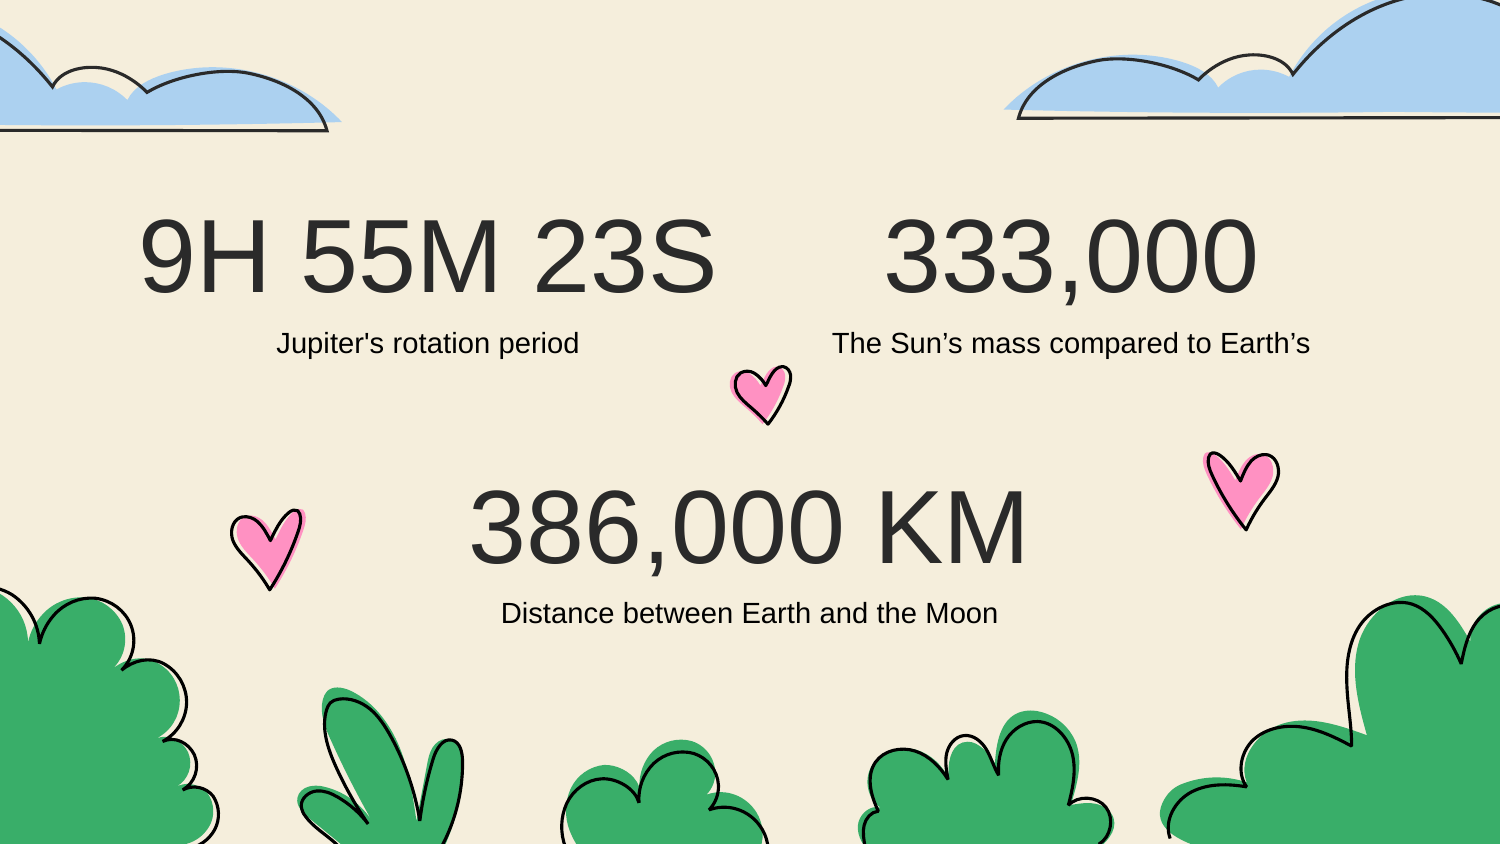

# 9H 55M 23S
333,000
Jupiter's rotation period
The Sun’s mass compared to Earth’s

386,000 KM

Distance between Earth and the Moon